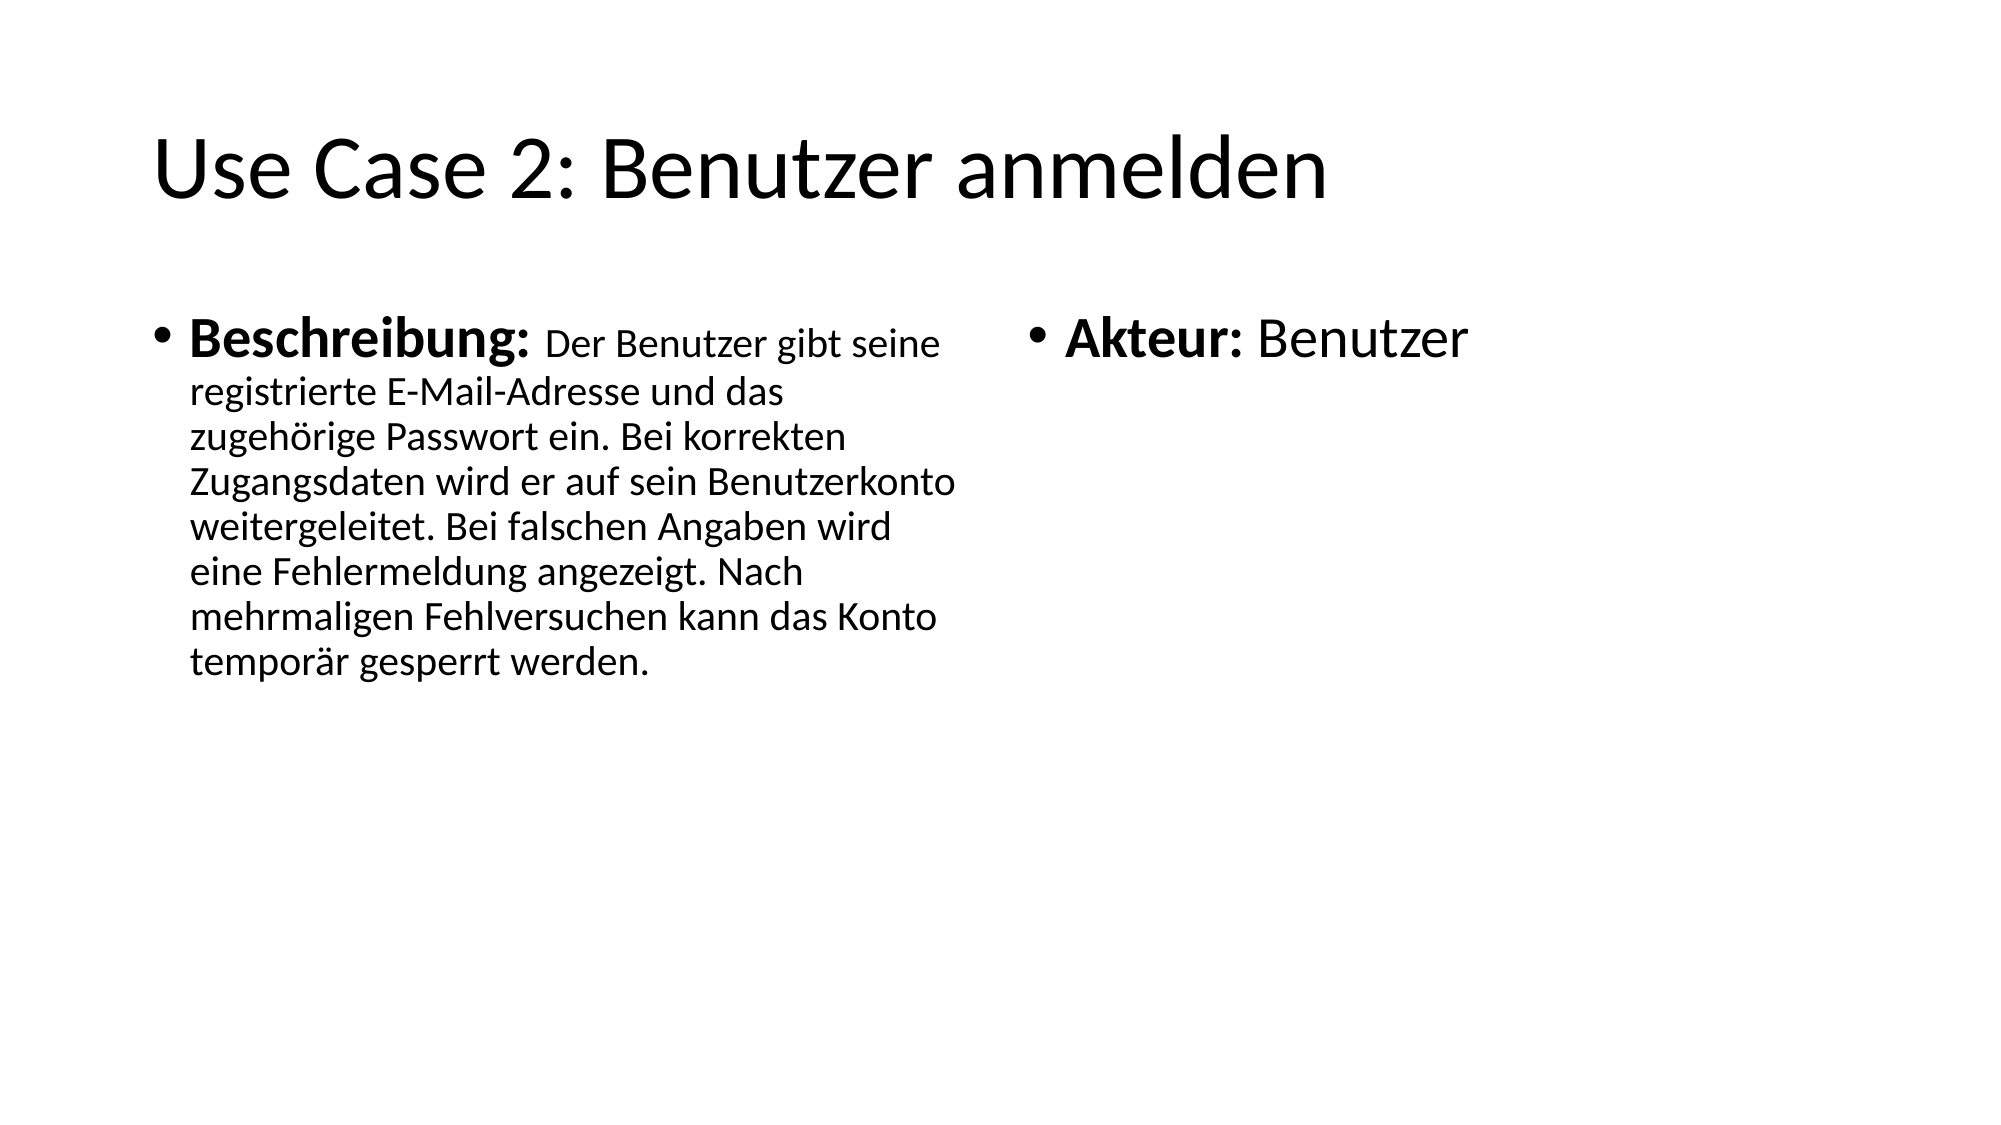

# Use Case 2: Benutzer anmelden
Beschreibung: Der Benutzer gibt seine registrierte E-Mail-Adresse und das zugehörige Passwort ein. Bei korrekten Zugangsdaten wird er auf sein Benutzerkonto weitergeleitet. Bei falschen Angaben wird eine Fehlermeldung angezeigt. Nach mehrmaligen Fehlversuchen kann das Konto temporär gesperrt werden.
Akteur: Benutzer